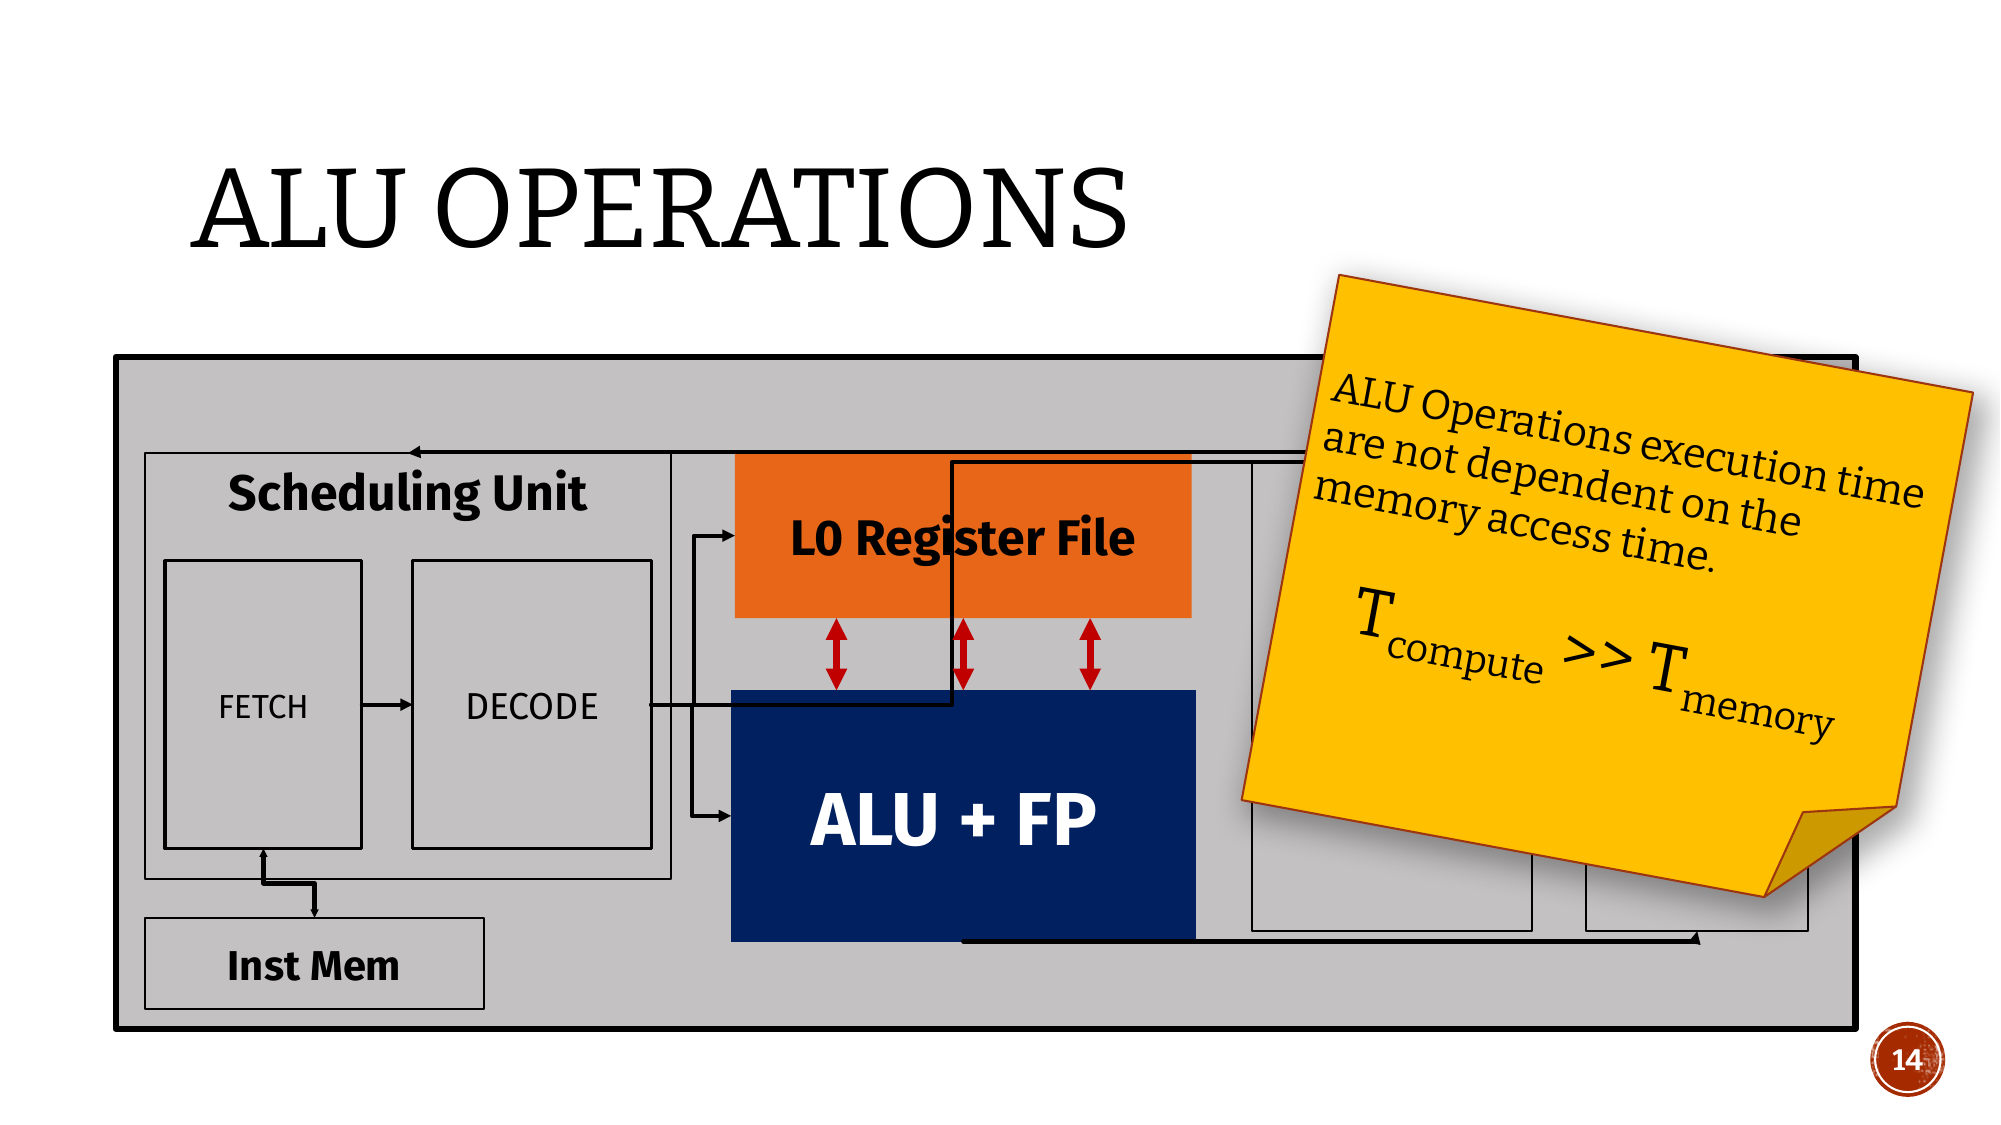

# ALU Operations
ALU Operations execution time are not dependent on the memory access time.

Tcompute >> Tmemory

Scheduling Unit
L0 Register File
Memory Access Interface
Write Back
SYNC
FETCH
DECODE
ALU + FP
Inst Mem
14